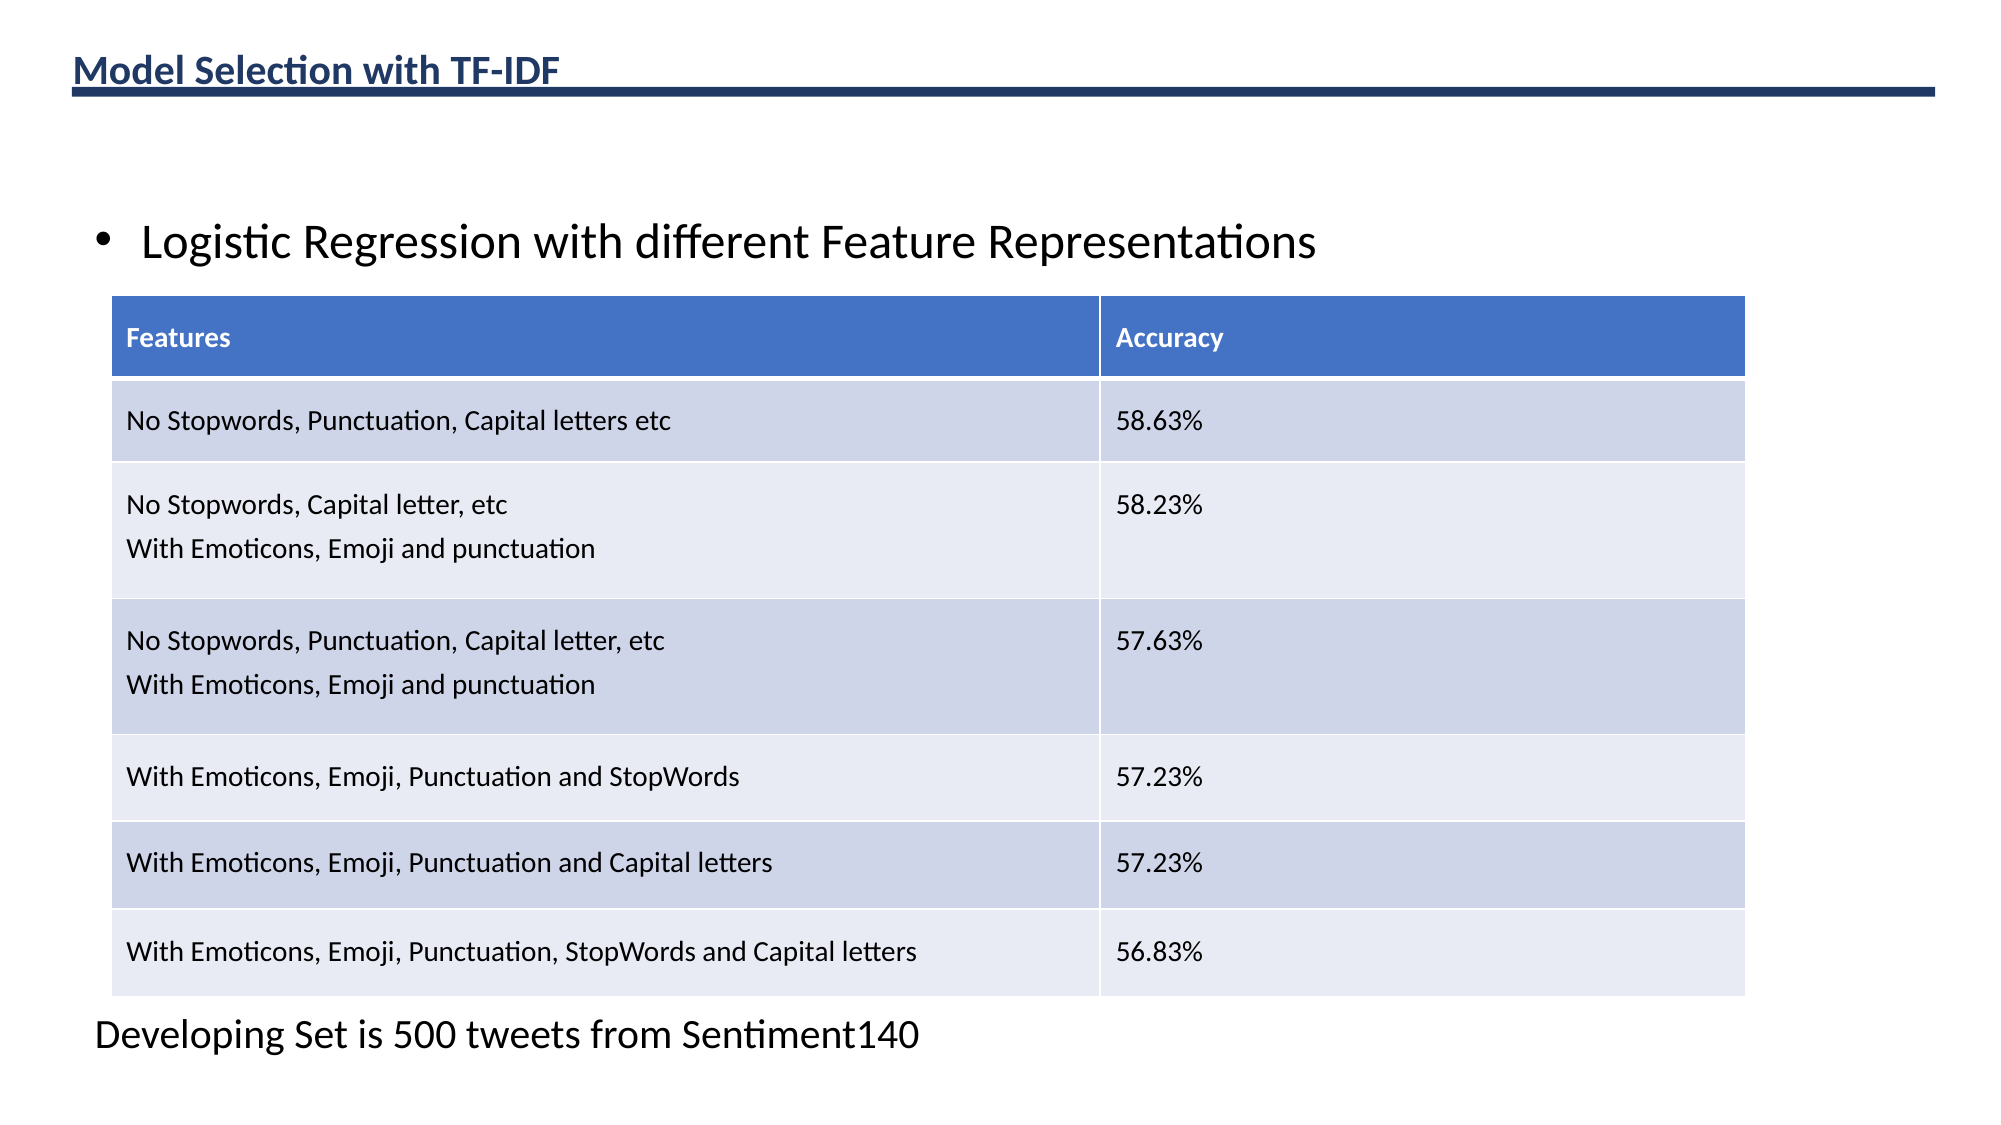

Model Selection with TF-IDF

Logistic Regression with different Feature Representations
| Features | Accuracy |
| --- | --- |
| No Stopwords, Punctuation, Capital letters etc | 58.63% |
| No Stopwords, Capital letter, etc With Emoticons, Emoji and punctuation | 58.23% |
| No Stopwords, Punctuation, Capital letter, etc With Emoticons, Emoji and punctuation | 57.63% |
| With Emoticons, Emoji, Punctuation and StopWords | 57.23% |
| With Emoticons, Emoji, Punctuation and Capital letters | 57.23% |
| With Emoticons, Emoji, Punctuation, StopWords and Capital letters | 56.83% |

Click to add text

Developing Set is 500 tweets from Sentiment140